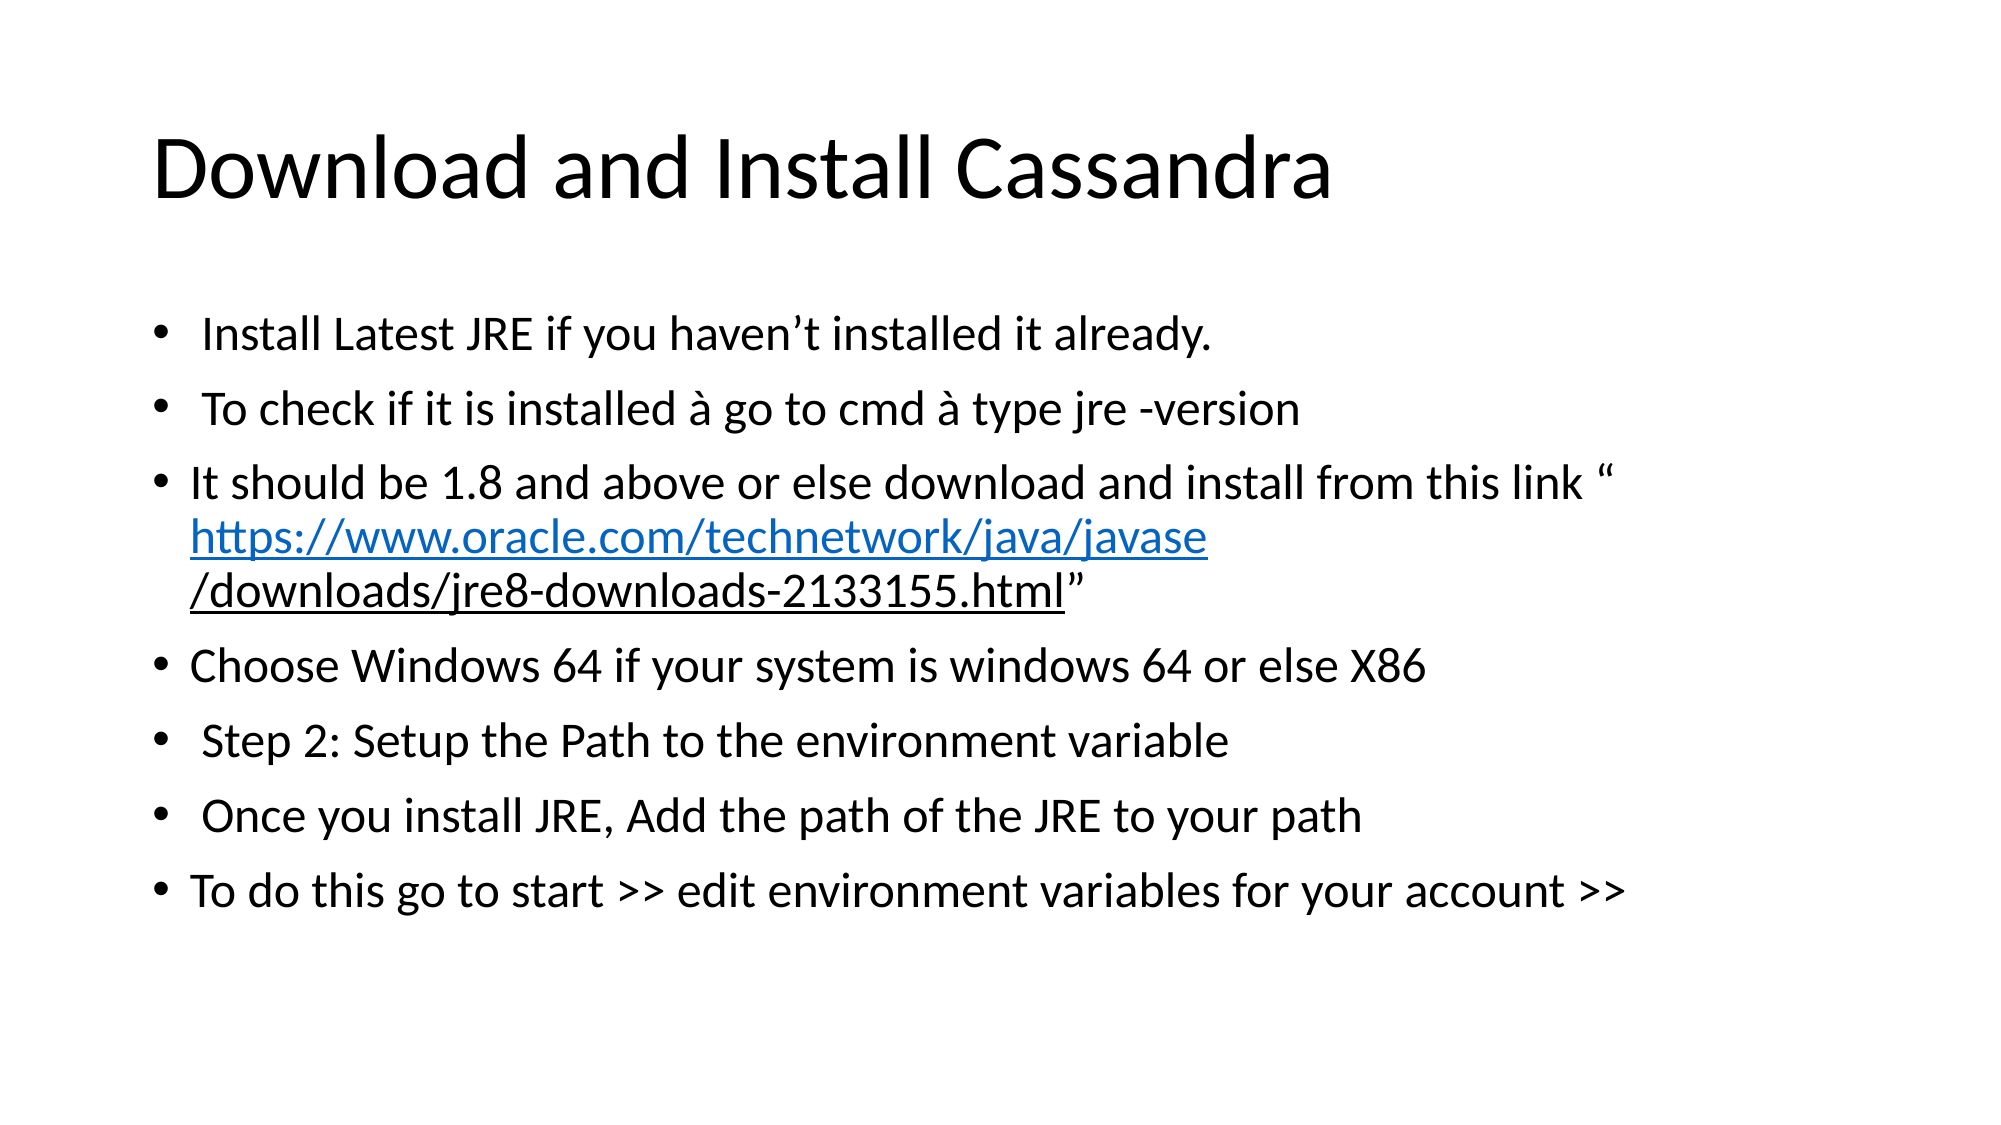

# Download and Install Cassandra
 Install Latest JRE if you haven’t installed it already.
 To check if it is installed à go to cmd à type jre -version
It should be 1.8 and above or else download and install from this link “https://www.oracle.com/technetwork/java/javase/downloads/jre8-downloads-2133155.html”
Choose Windows 64 if your system is windows 64 or else X86
 Step 2: Setup the Path to the environment variable
 Once you install JRE, Add the path of the JRE to your path
To do this go to start >> edit environment variables for your account >>